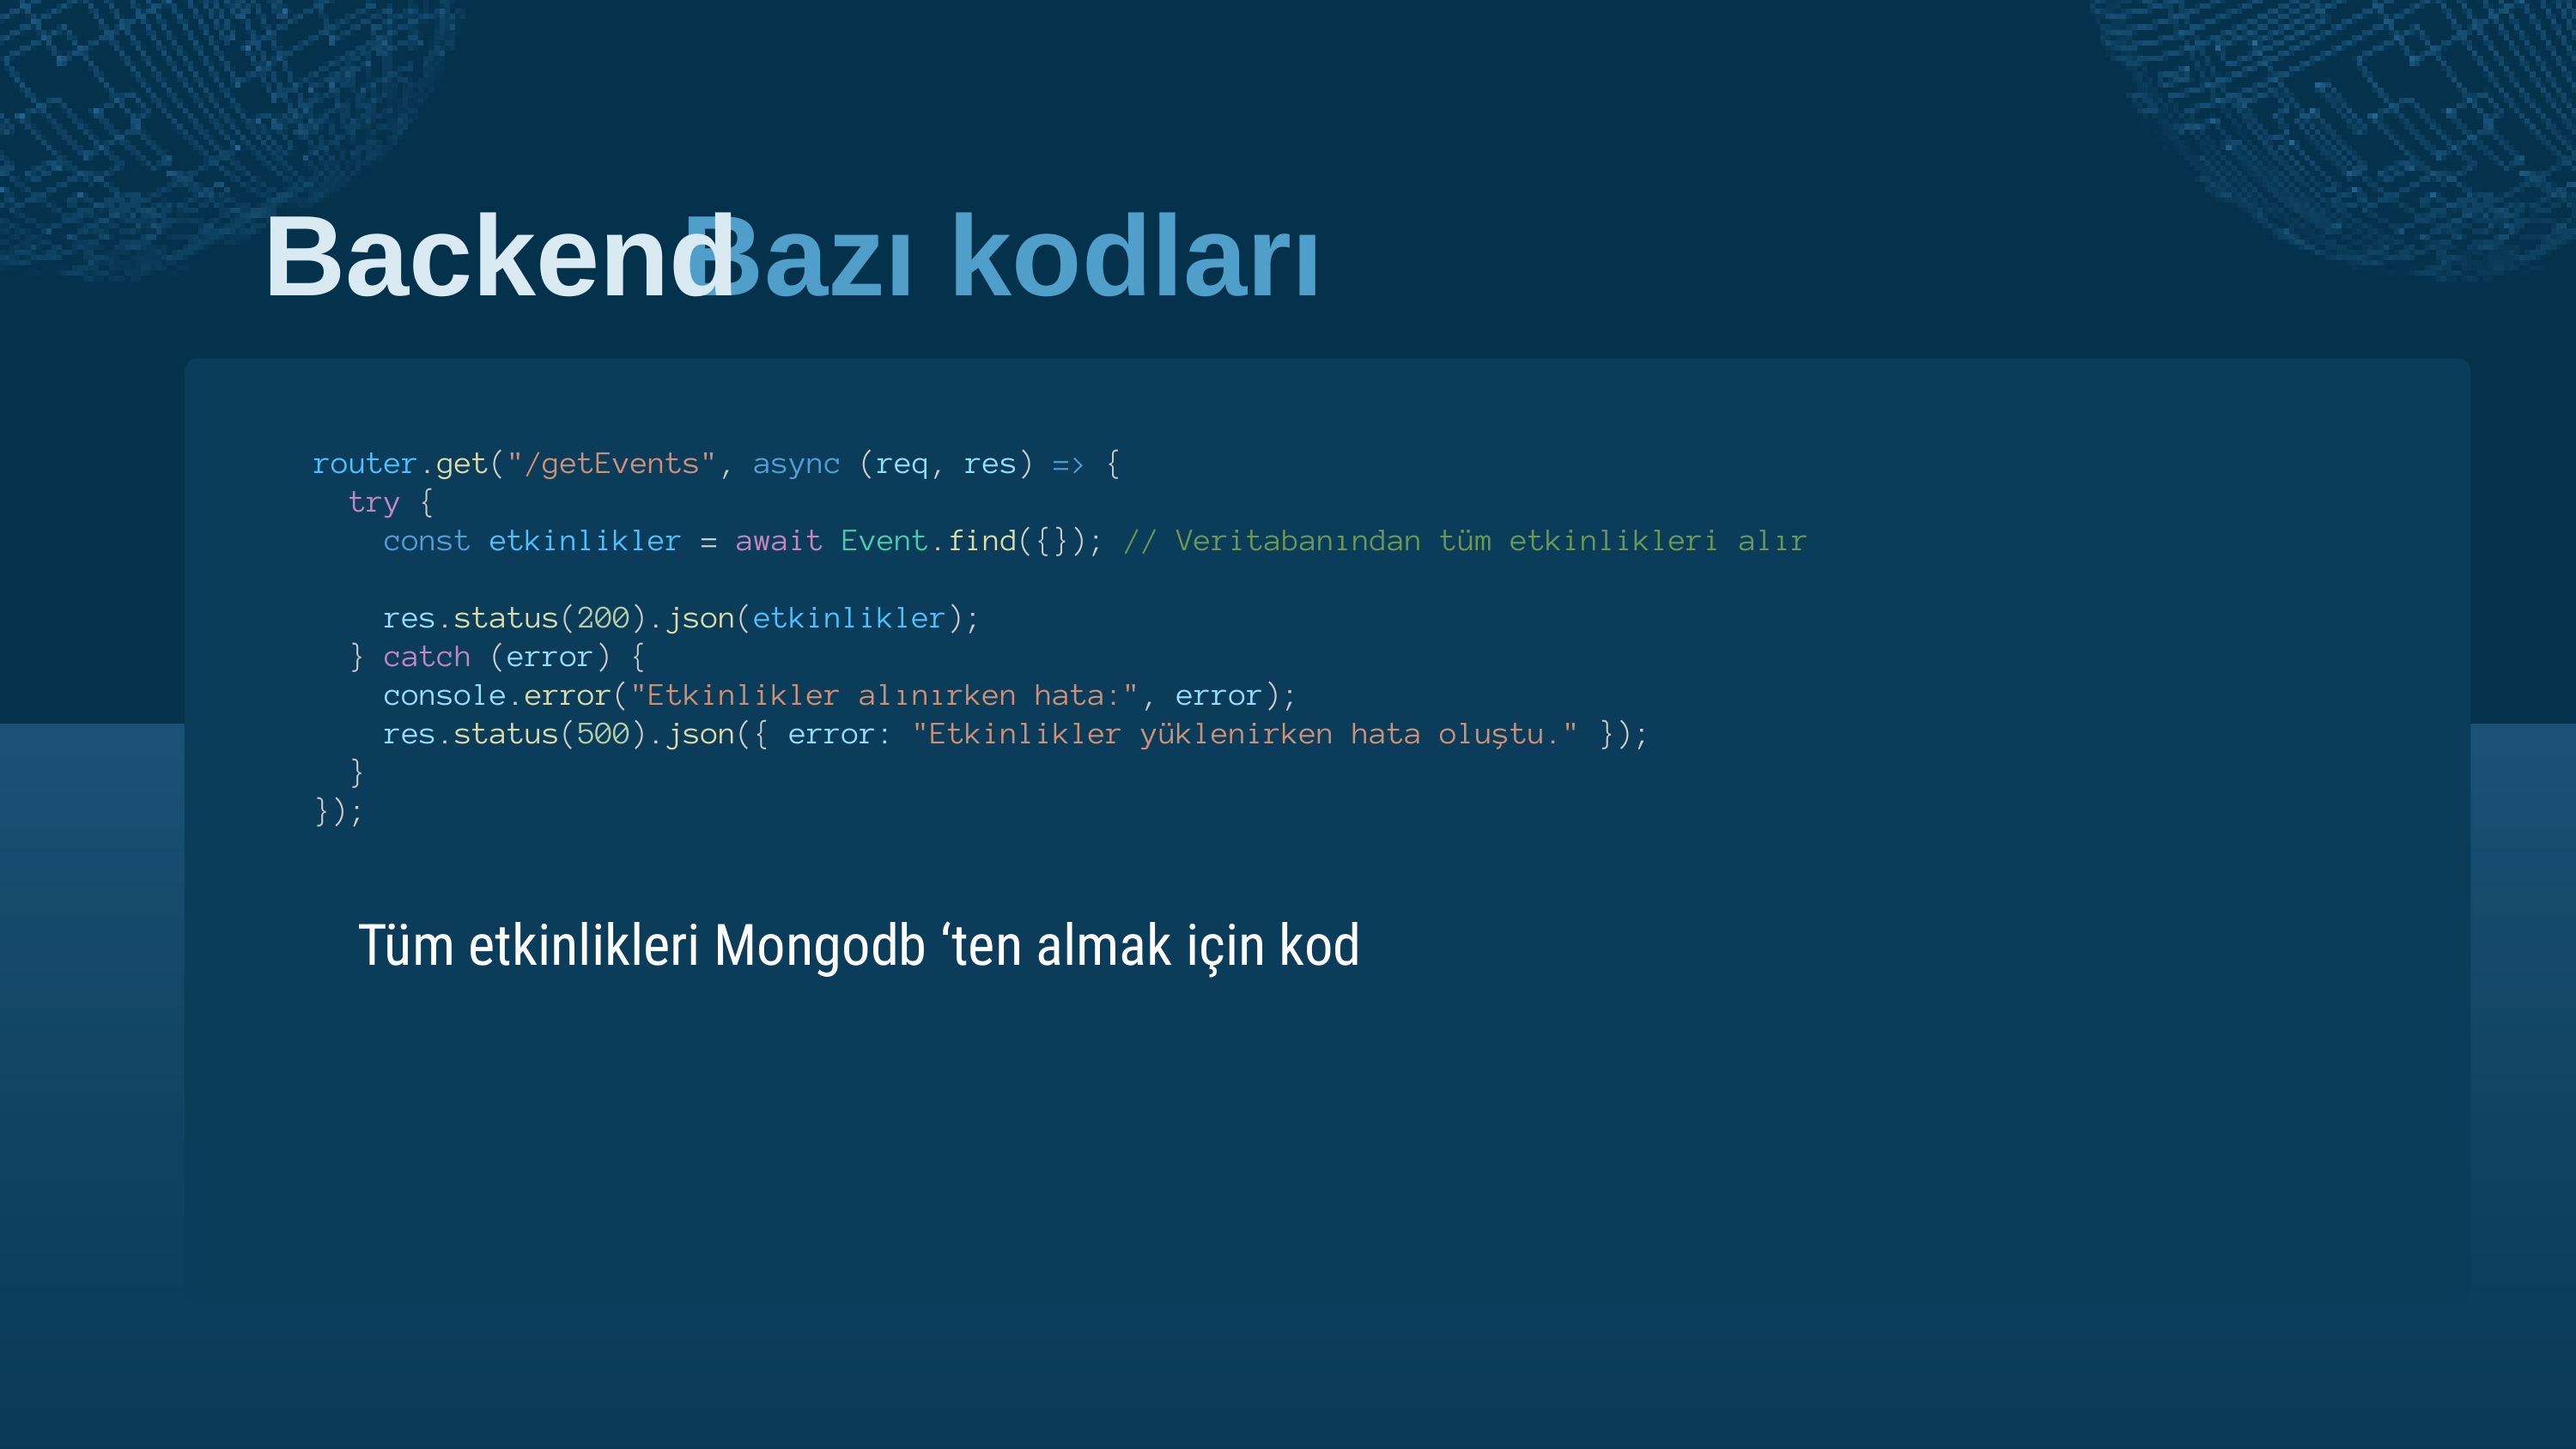

Backend
Bazı kodları

router.get("/getEvents", async (req, res) => {
  try {
    const etkinlikler = await Event.find({}); // Veritabanından tüm etkinlikleri alır

    res.status(200).json(etkinlikler);
  } catch (error) {
    console.error("Etkinlikler alınırken hata:", error);
    res.status(500).json({ error: "Etkinlikler yüklenirken hata oluştu." });
  }
});

Tüm etkinlikleri Mongodb ‘ten almak için kod